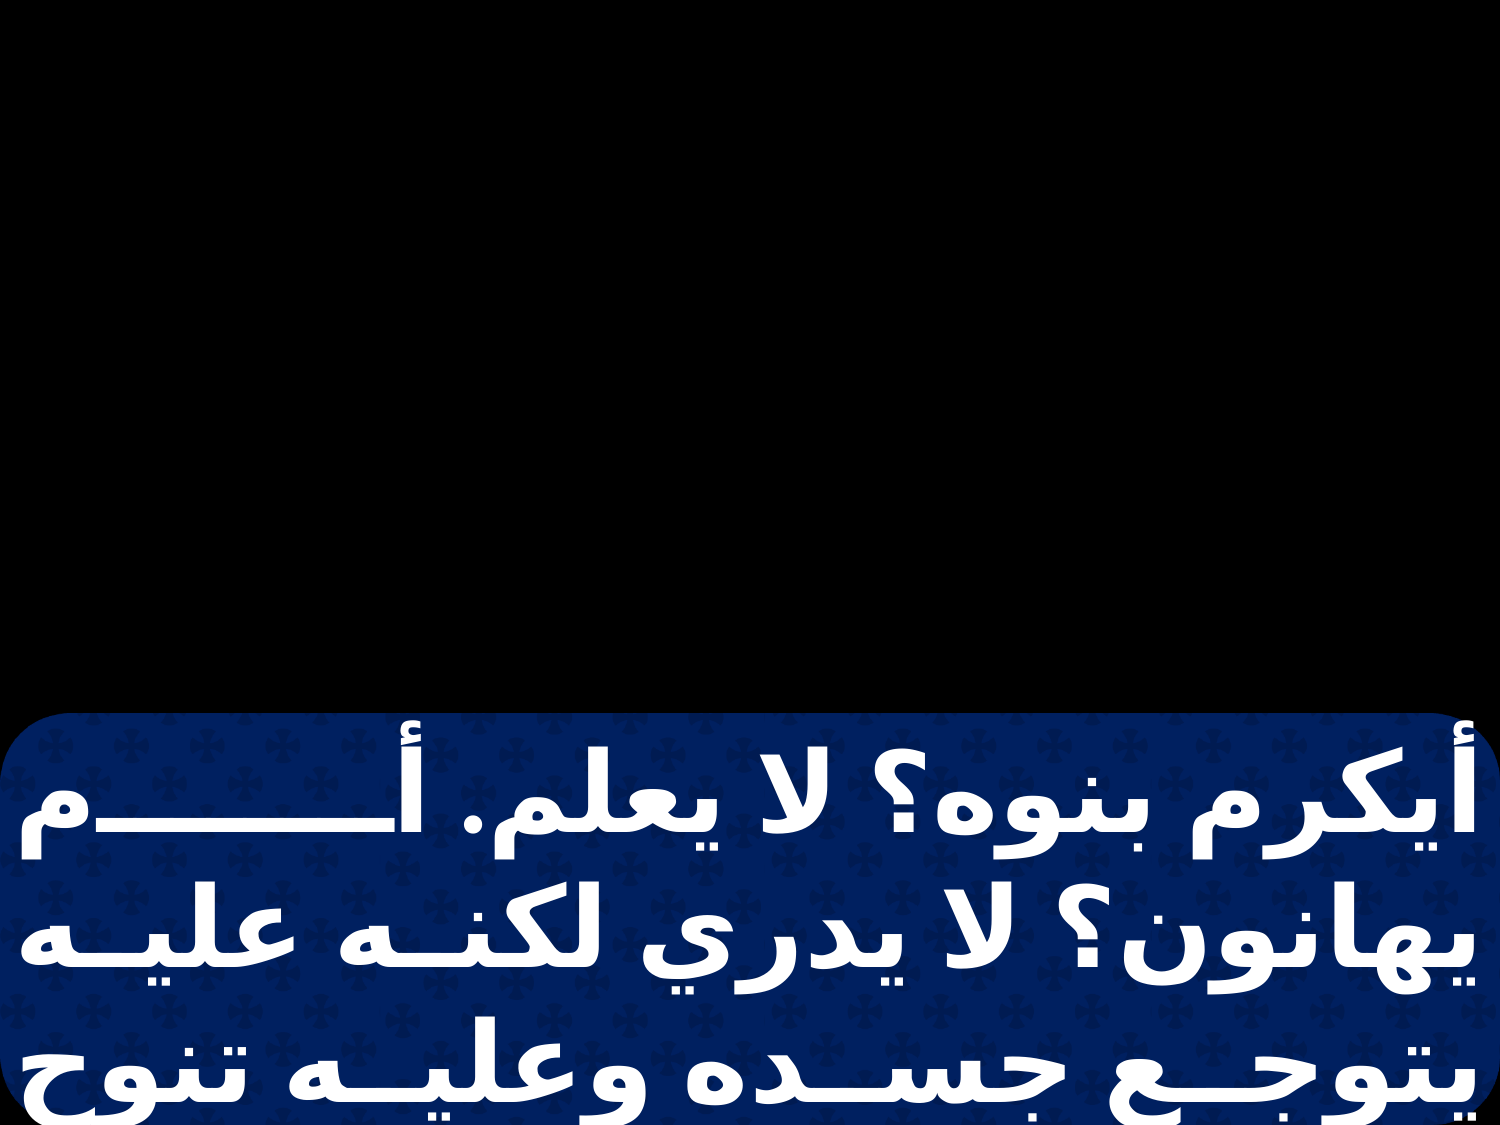

أيكرم بنوه؟ لا يعلم. أم يهانون؟ لا يدري لكنه عليه يتوجع جسده وعليه تنوح روحه.